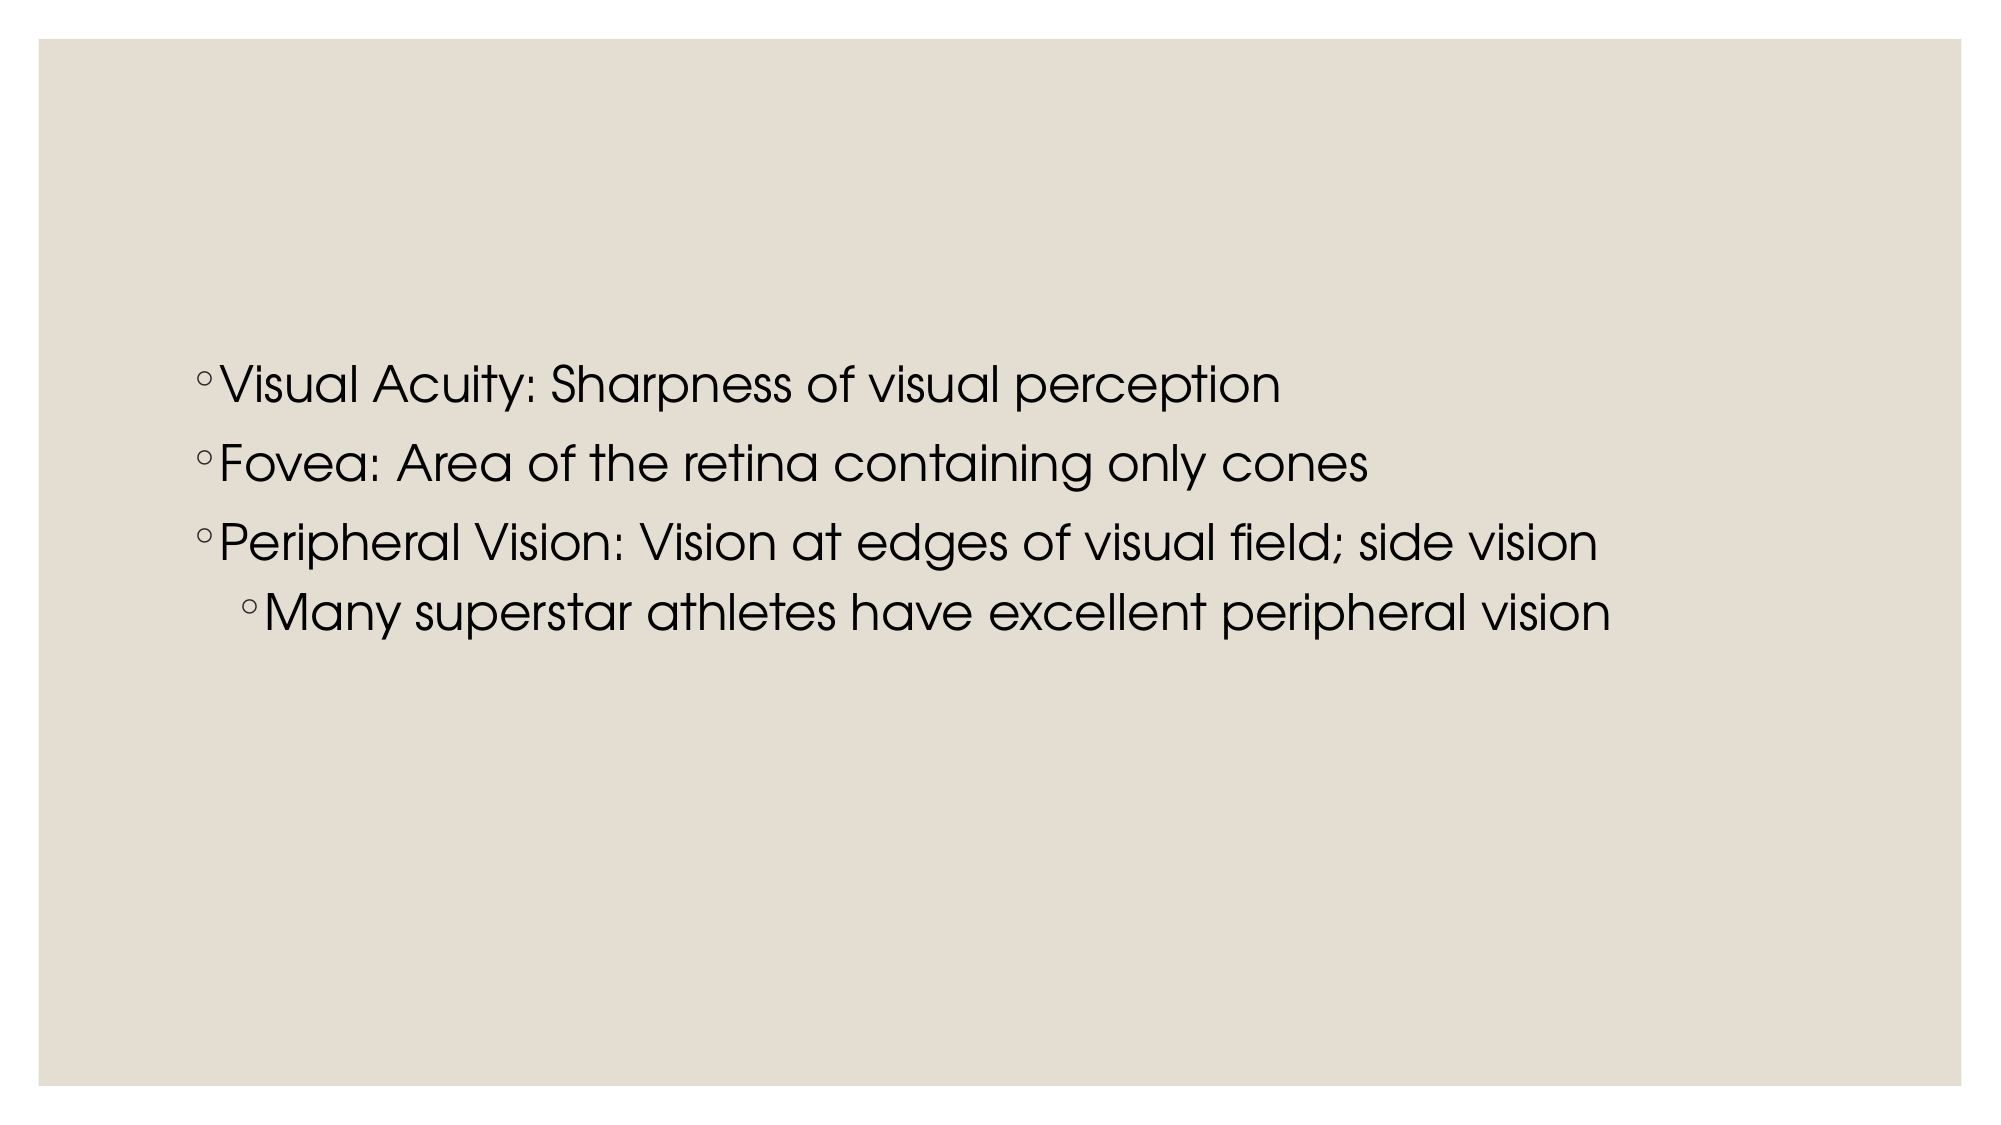

#
Visual Acuity: Sharpness of visual perception
Fovea: Area of the retina containing only cones
Peripheral Vision: Vision at edges of visual field; side vision
Many superstar athletes have excellent peripheral vision